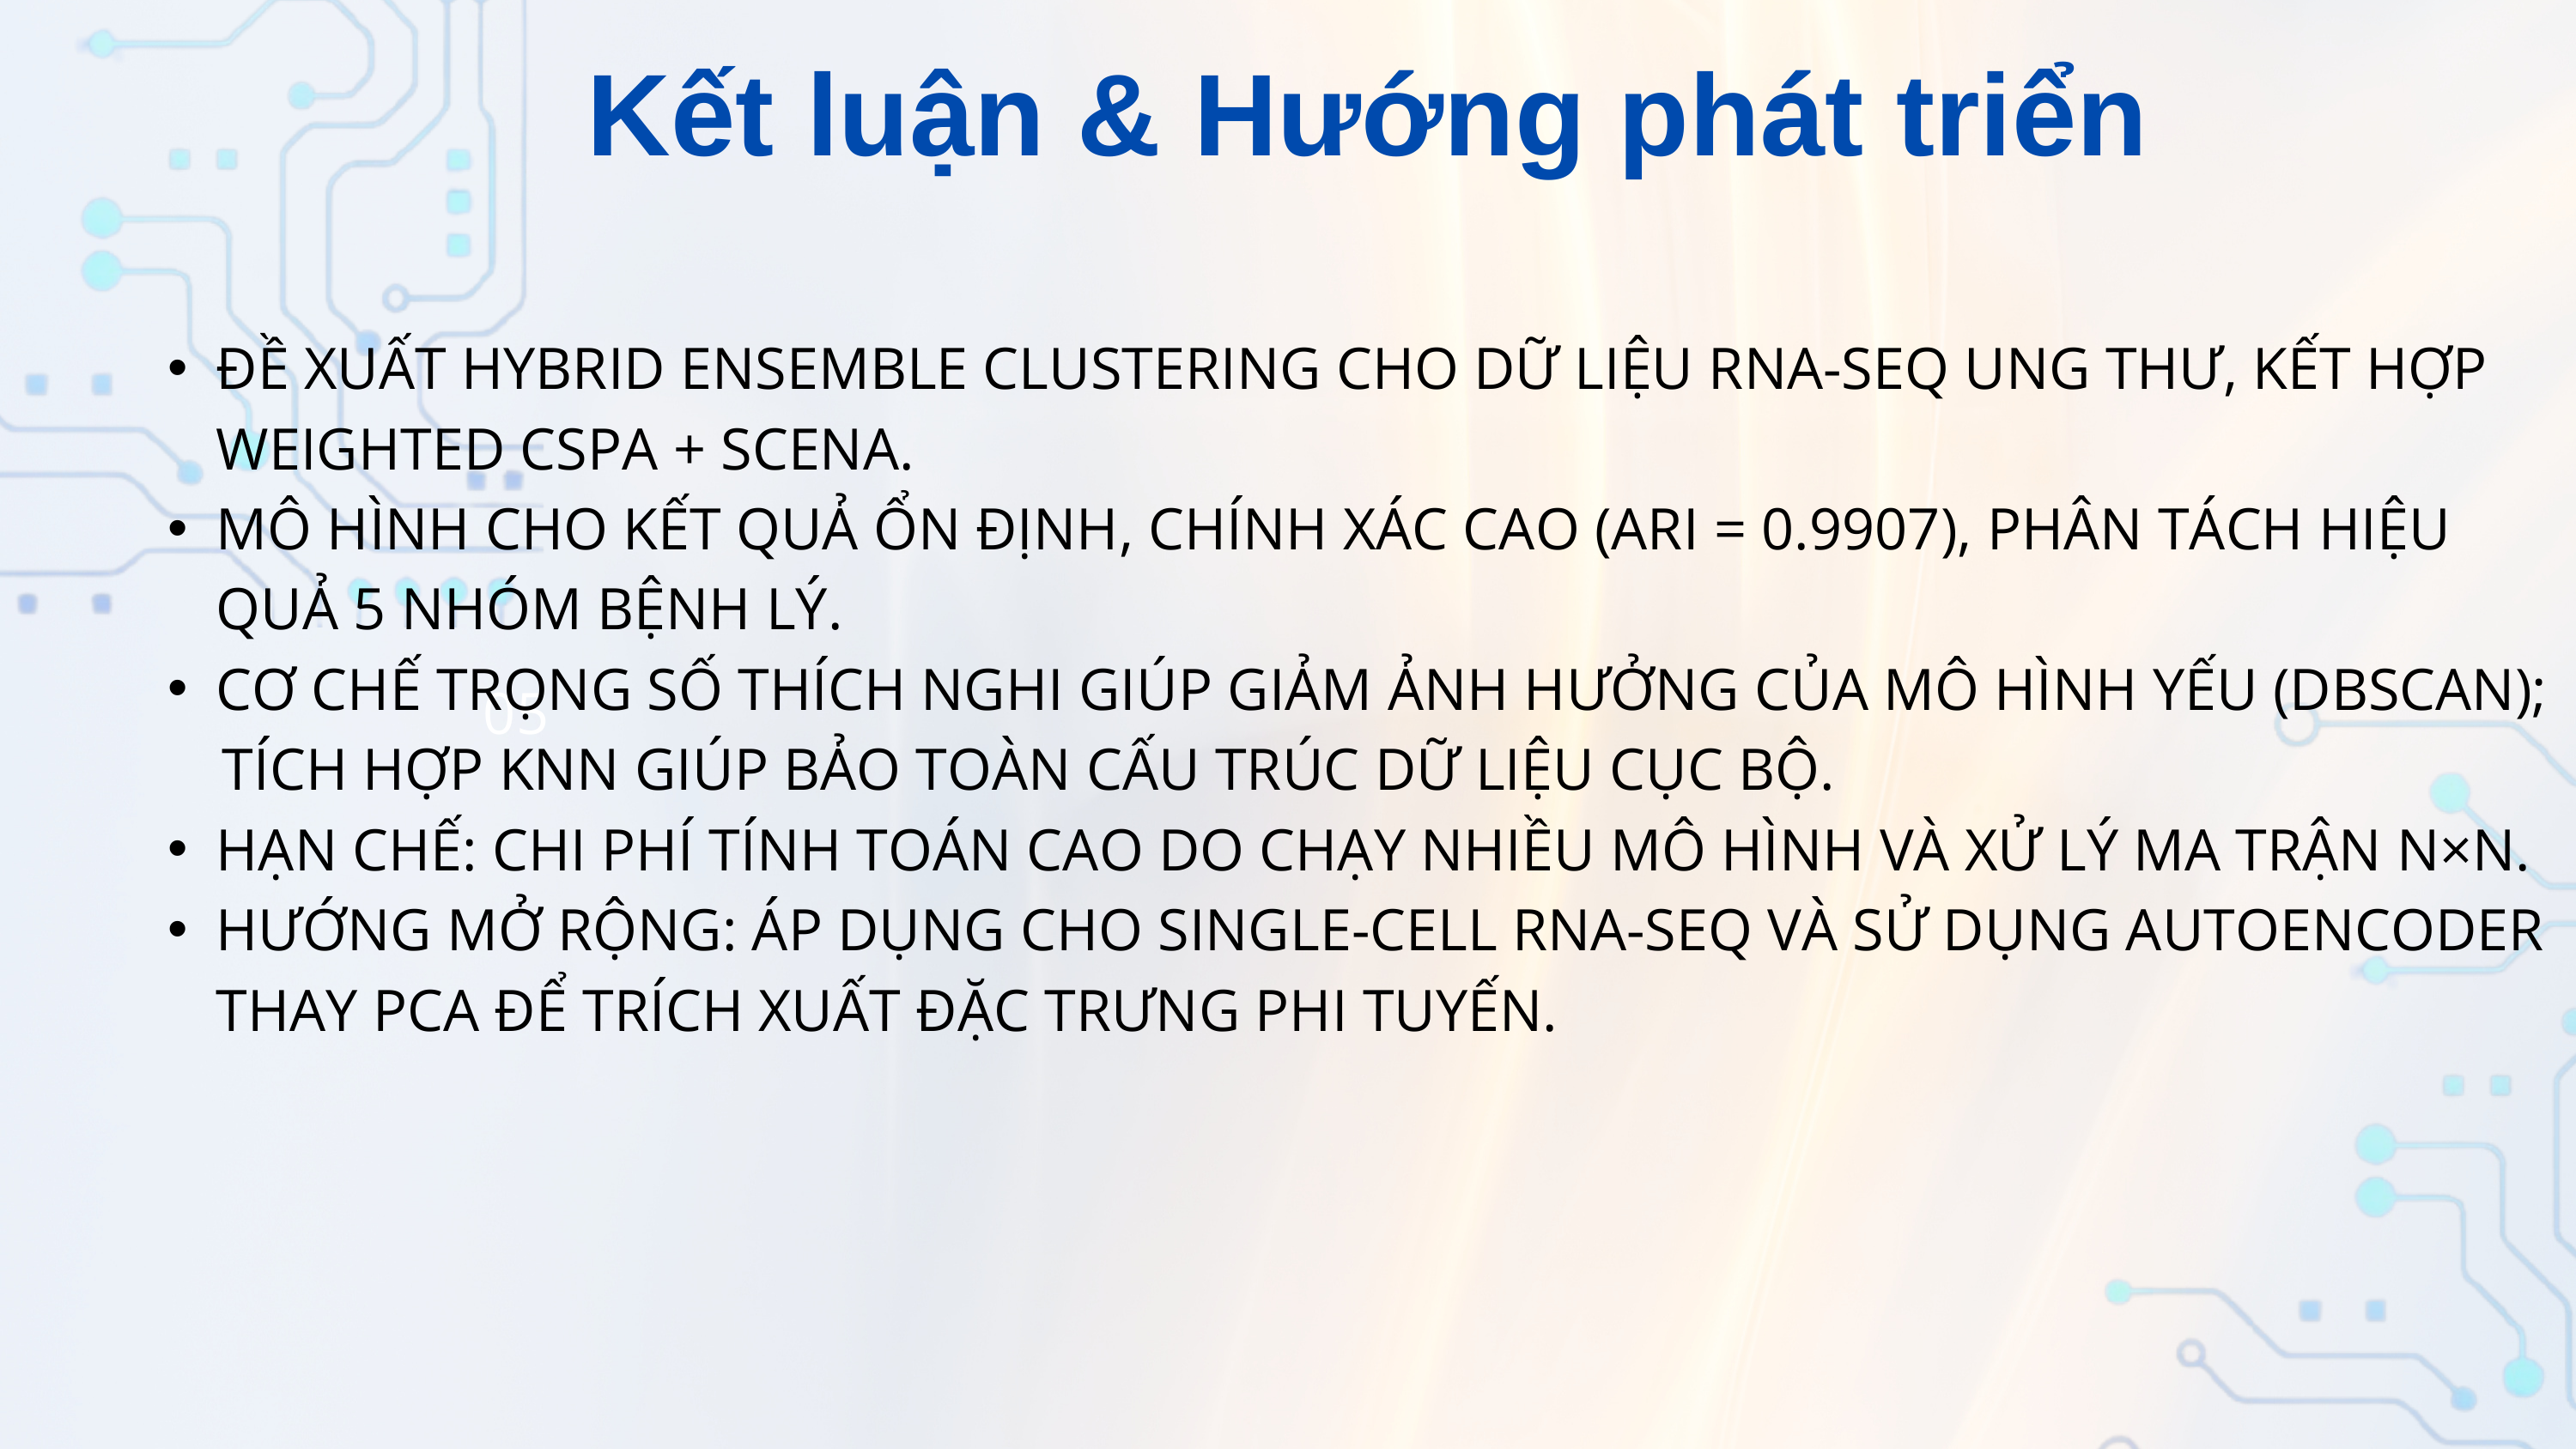

Kết luận & Hướng phát triển
ĐỀ XUẤT HYBRID ENSEMBLE CLUSTERING CHO DỮ LIỆU RNA-SEQ UNG THƯ, KẾT HỢP WEIGHTED CSPA + SCENA.
MÔ HÌNH CHO KẾT QUẢ ỔN ĐỊNH, CHÍNH XÁC CAO (ARI = 0.9907), PHÂN TÁCH HIỆU QUẢ 5 NHÓM BỆNH LÝ.
CƠ CHẾ TRỌNG SỐ THÍCH NGHI GIÚP GIẢM ẢNH HƯỞNG CỦA MÔ HÌNH YẾU (DBSCAN);
       TÍCH HỢP KNN GIÚP BẢO TOÀN CẤU TRÚC DỮ LIỆU CỤC BỘ.
HẠN CHẾ: CHI PHÍ TÍNH TOÁN CAO DO CHẠY NHIỀU MÔ HÌNH VÀ XỬ LÝ MA TRẬN N×N.
HƯỚNG MỞ RỘNG: ÁP DỤNG CHO SINGLE-CELL RNA-SEQ VÀ SỬ DỤNG AUTOENCODER THAY PCA ĐỂ TRÍCH XUẤT ĐẶC TRƯNG PHI TUYẾN.
05